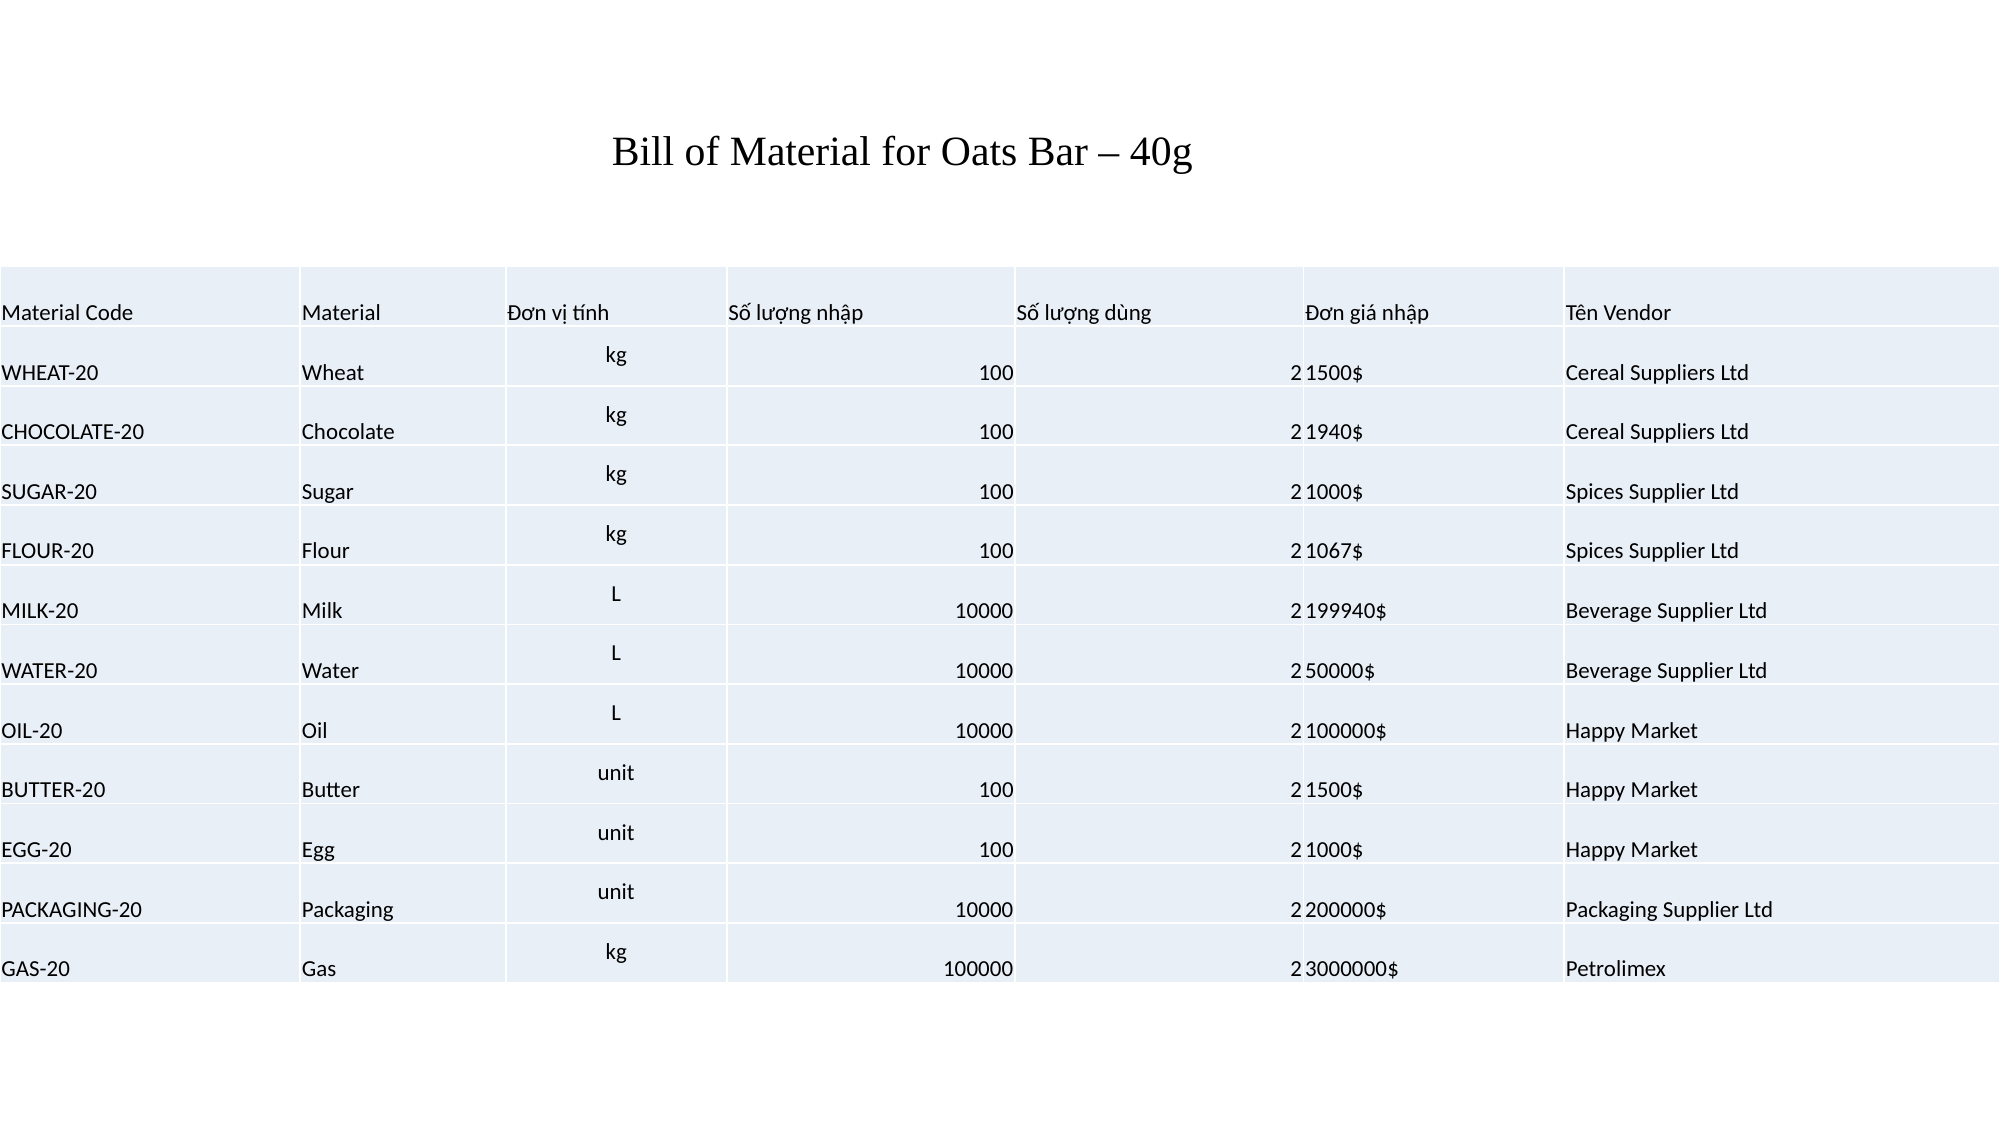

Bill of Material for Oats Bar – 40g
| Material Code | Material | Đơn vị tính | Số lượng nhập | Số lượng dùng | Đơn giá nhập | Tên Vendor |
| --- | --- | --- | --- | --- | --- | --- |
| WHEAT-20 | Wheat | kg | 100 | 2 | 1500$ | Cereal Suppliers Ltd |
| CHOCOLATE-20 | Chocolate | kg | 100 | 2 | 1940$ | Cereal Suppliers Ltd |
| SUGAR-20 | Sugar | kg | 100 | 2 | 1000$ | Spices Supplier Ltd |
| FLOUR-20 | Flour | kg | 100 | 2 | 1067$ | Spices Supplier Ltd |
| MILK-20 | Milk | L | 10000 | 2 | 199940$ | Beverage Supplier Ltd |
| WATER-20 | Water | L | 10000 | 2 | 50000$ | Beverage Supplier Ltd |
| OIL-20 | Oil | L | 10000 | 2 | 100000$ | Happy Market |
| BUTTER-20 | Butter | unit | 100 | 2 | 1500$ | Happy Market |
| EGG-20 | Egg | unit | 100 | 2 | 1000$ | Happy Market |
| PACKAGING-20 | Packaging | unit | 10000 | 2 | 200000$ | Packaging Supplier Ltd |
| GAS-20 | Gas | kg | 100000 | 2 | 3000000$ | Petrolimex |